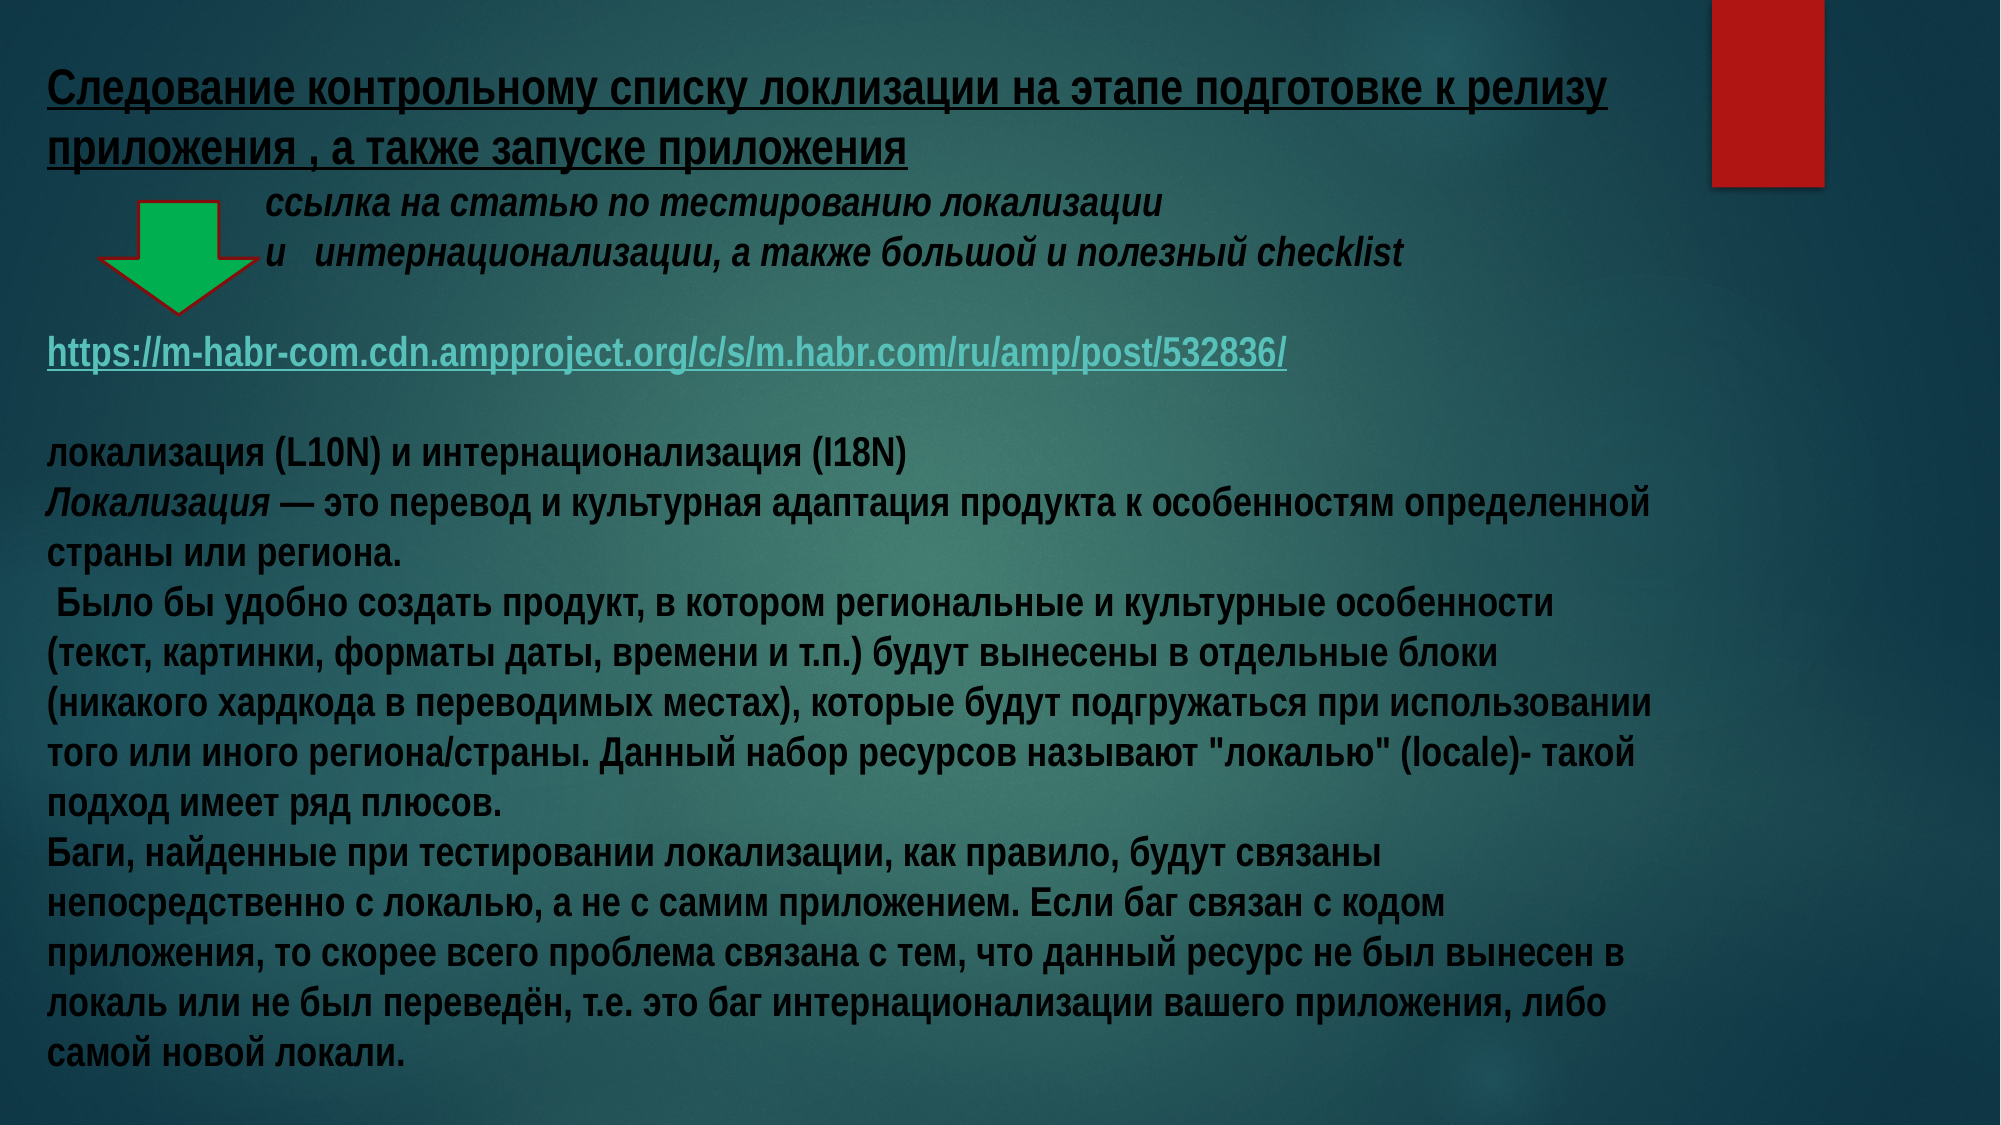

Следование контрольному списку локлизации на этапе подготовке к релизу приложения , а также запуске приложения
                       ссылка на статью по тестированию локализации
                       и   интернационализации, а также большой и полезный checklist

https://m-habr-com.cdn.ampproject.org/c/s/m.habr.com/ru/amp/post/532836/

локализация (L10N) и интернационализация (I18N)
Локализация — это перевод и культурная адаптация продукта к особенностям определенной страны или региона.
 Было бы удобно создать продукт, в котором региональные и культурные особенности (текст, картинки, форматы даты, времени и т.п.) будут вынесены в отдельные блоки (никакого хардкода в переводимых местах), которые будут подгружаться при использовании того или иного региона/страны. Данный набор ресурсов называют "локалью" (locale)- такой подход имеет ряд плюсов.
Баги, найденные при тестировании локализации, как правило, будут связаны непосредственно с локалью, а не с самим приложением. Если баг связан с кодом приложения, то скорее всего проблема связана с тем, что данный ресурс не был вынесен в локаль или не был переведён, т.е. это баг интернационализации вашего приложения, либо самой новой локали.